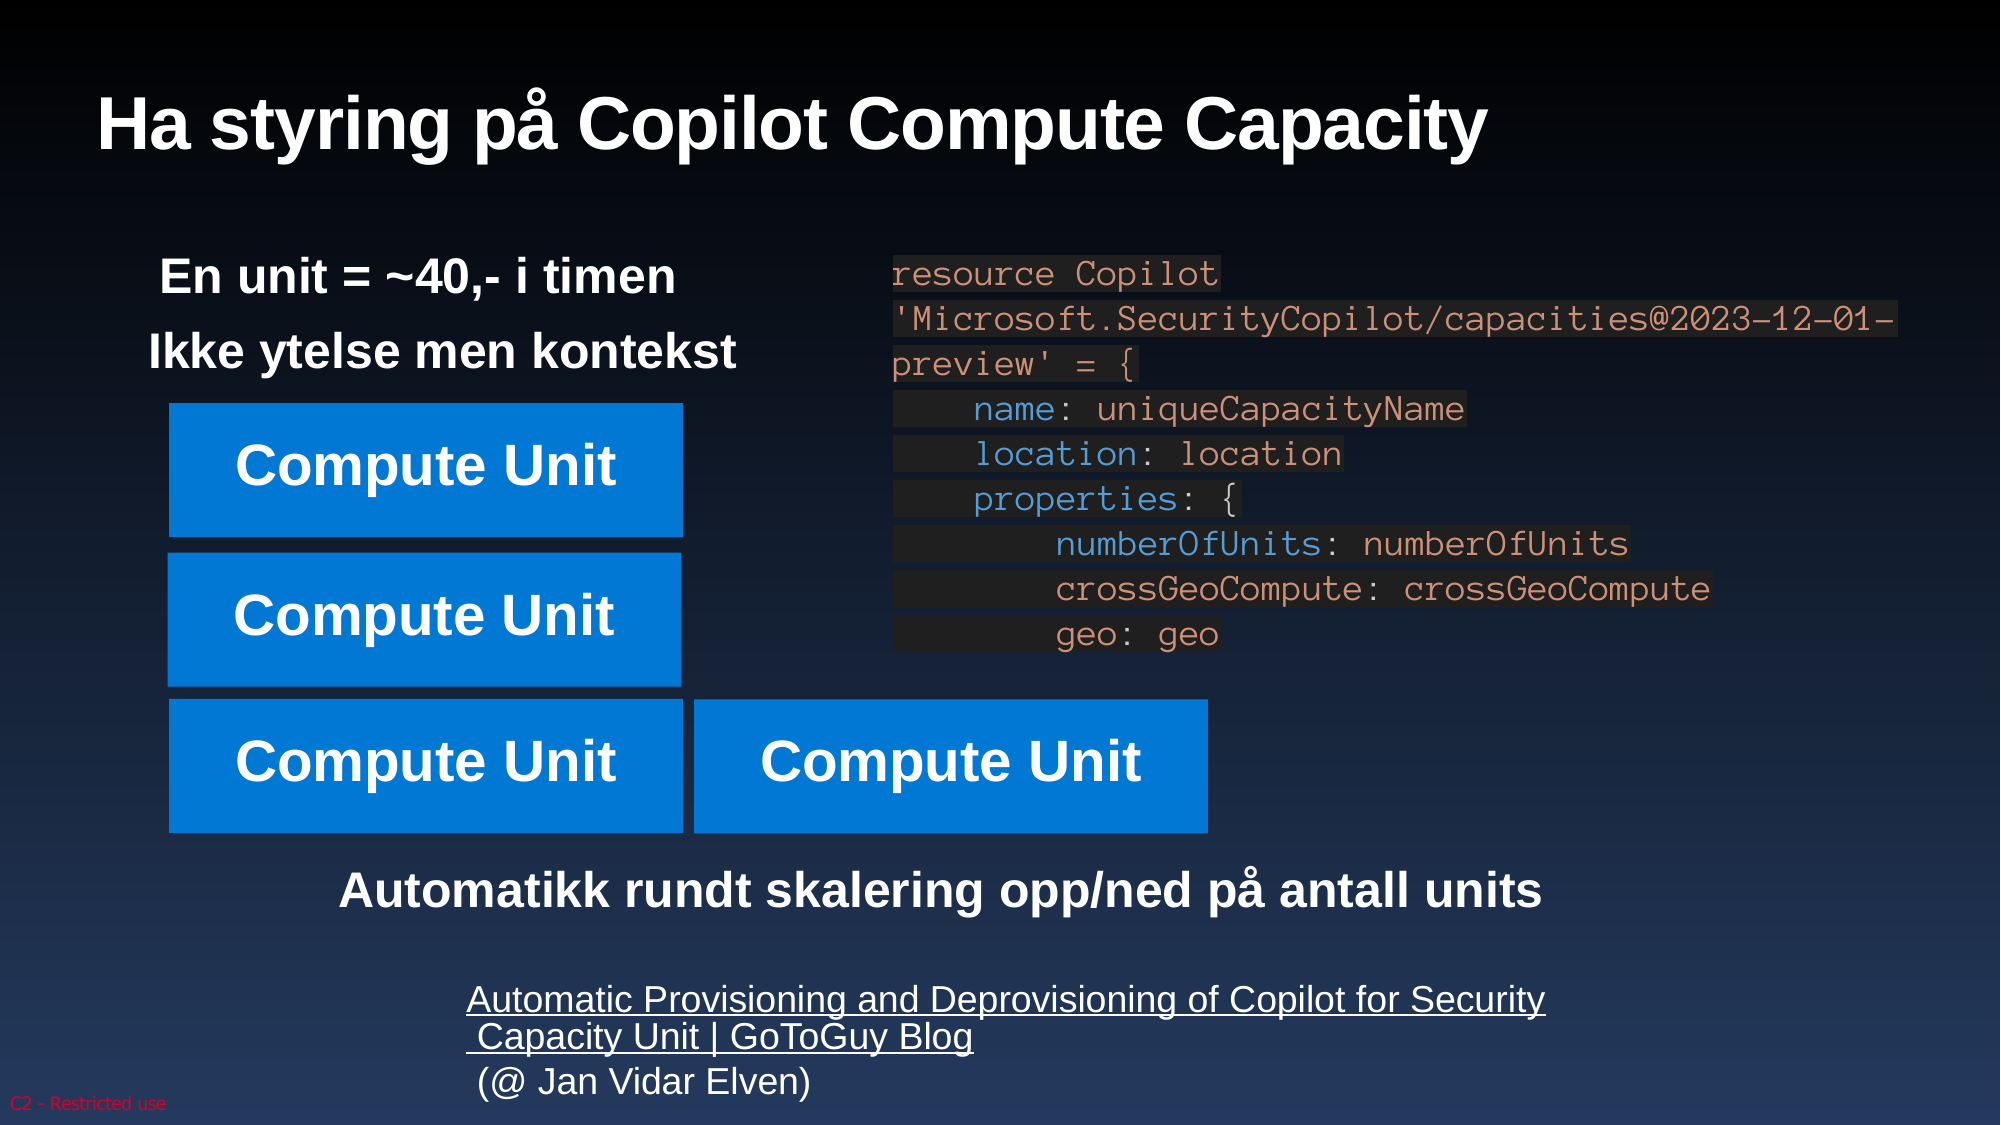

# Ha styring på Copilot Compute Capacity
resource Copilot 'Microsoft.SecurityCopilot/capacities@2023-12-01-preview' = {
    name: uniqueCapacityName
    location: location
    properties: {
        numberOfUnits: numberOfUnits
        crossGeoCompute: crossGeoCompute
        geo: geo
En unit = ~40,- i timen
Ikke ytelse men kontekst
Compute Unit
Compute Unit
Compute Unit
Compute Unit
Automatikk rundt skalering opp/ned på antall units
Automatic Provisioning and Deprovisioning of Copilot for Security Capacity Unit | GoToGuy Blog (@ Jan Vidar Elven)